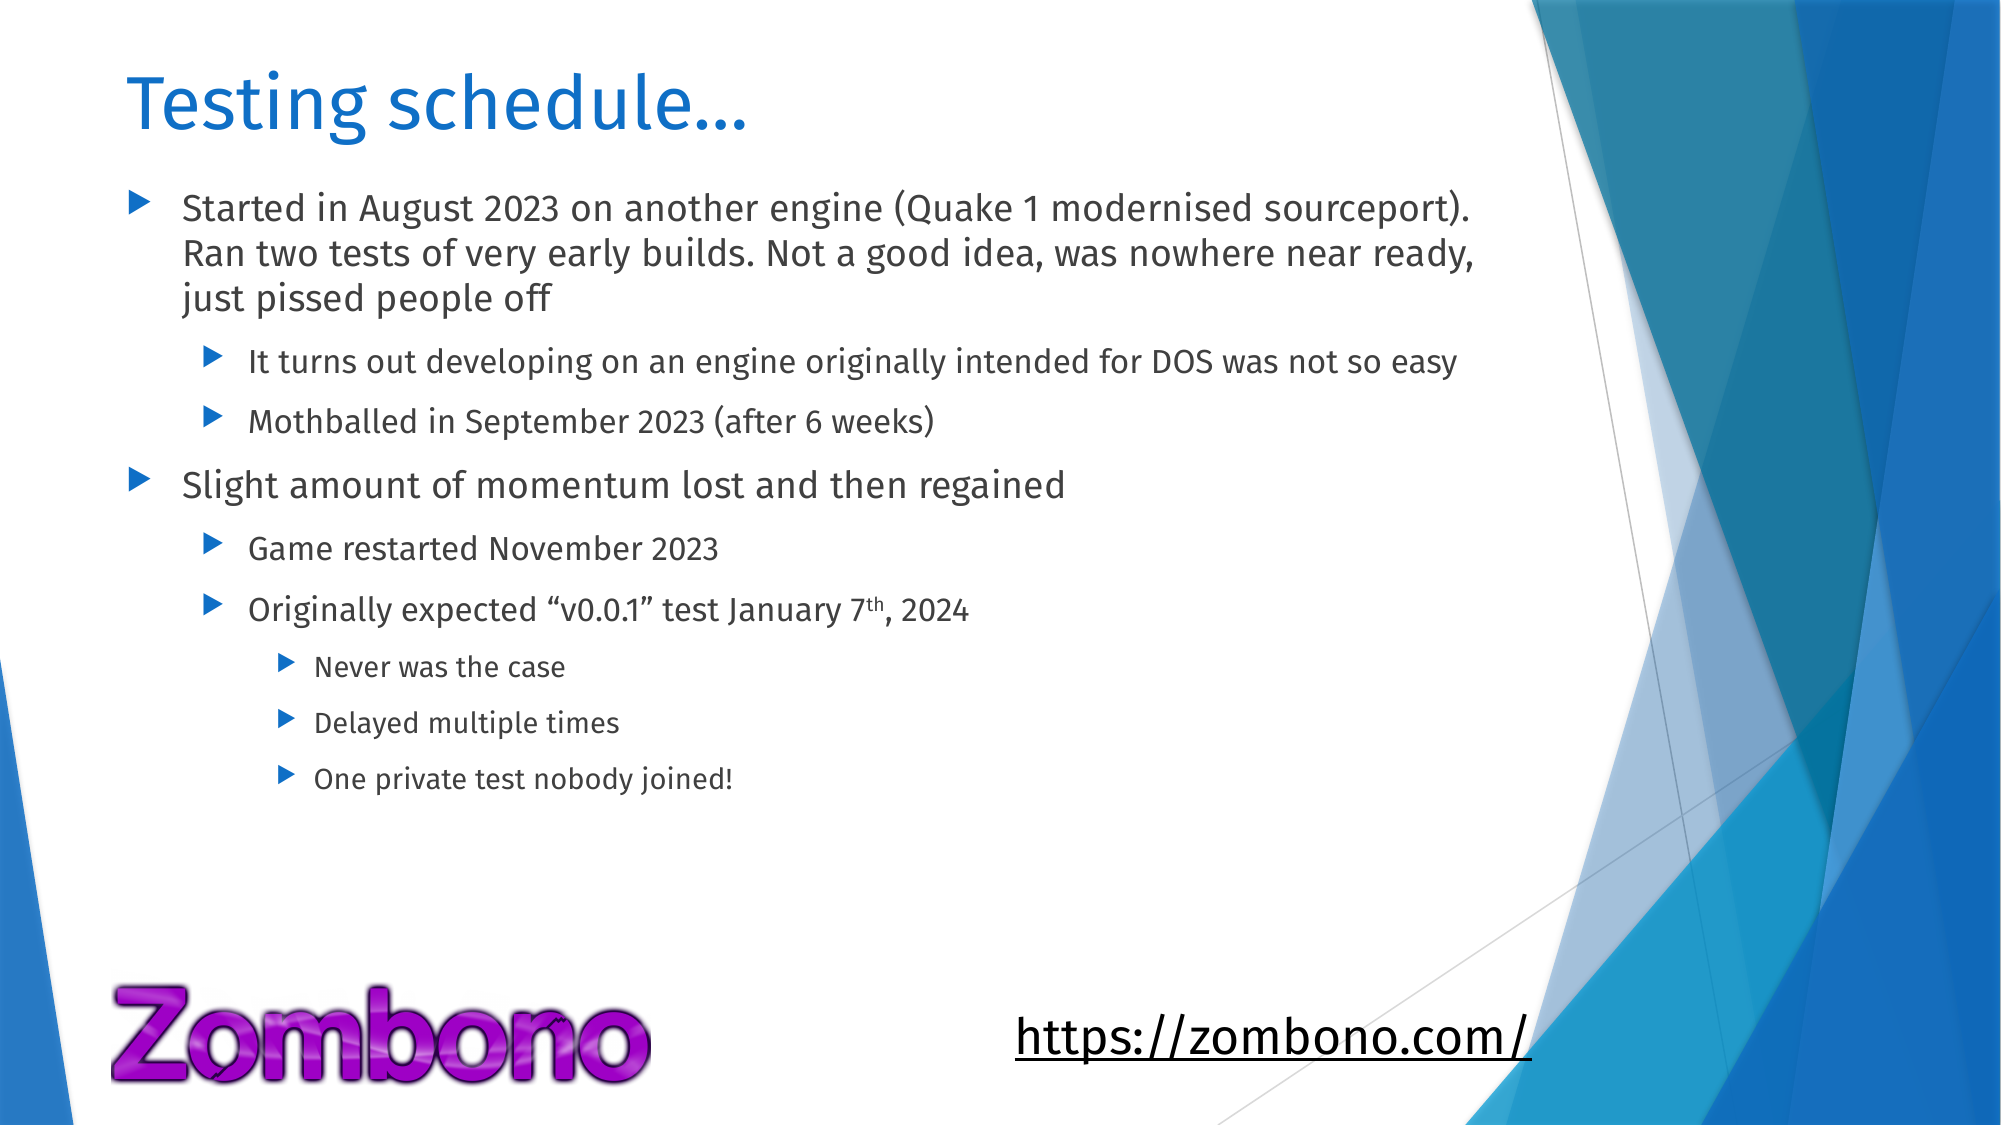

# Testing schedule…
Started in August 2023 on another engine (Quake 1 modernised sourceport). Ran two tests of very early builds. Not a good idea, was nowhere near ready, just pissed people off
It turns out developing on an engine originally intended for DOS was not so easy
Mothballed in September 2023 (after 6 weeks)
Slight amount of momentum lost and then regained
Game restarted November 2023
Originally expected “v0.0.1” test January 7th, 2024
Never was the case
Delayed multiple times
One private test nobody joined!